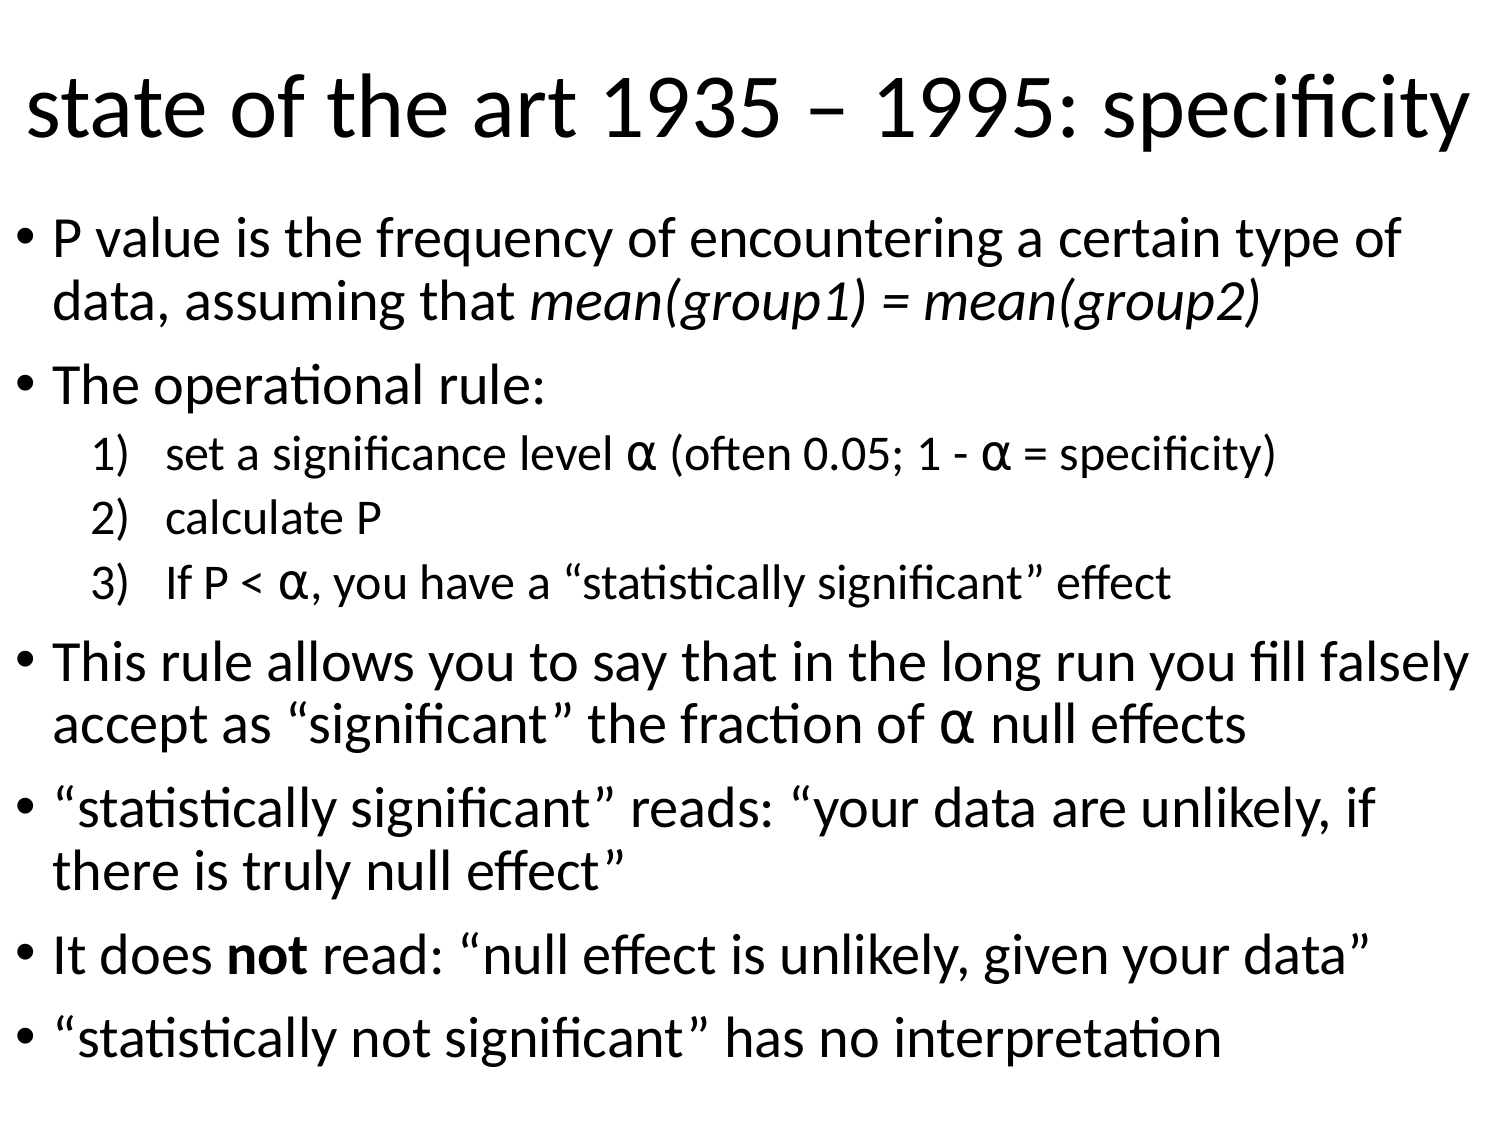

# state of the art 1935 – 1995: specificity
P value is the frequency of encountering a certain type of data, assuming that mean(group1) = mean(group2)
The operational rule:
set a significance level ⍺ (often 0.05; 1 - ⍺ = specificity)
calculate P
If P < ⍺, you have a “statistically significant” effect
This rule allows you to say that in the long run you fill falsely accept as “significant” the fraction of ⍺ null effects
“statistically significant” reads: “your data are unlikely, if there is truly null effect”
It does not read: “null effect is unlikely, given your data”
“statistically not significant” has no interpretation